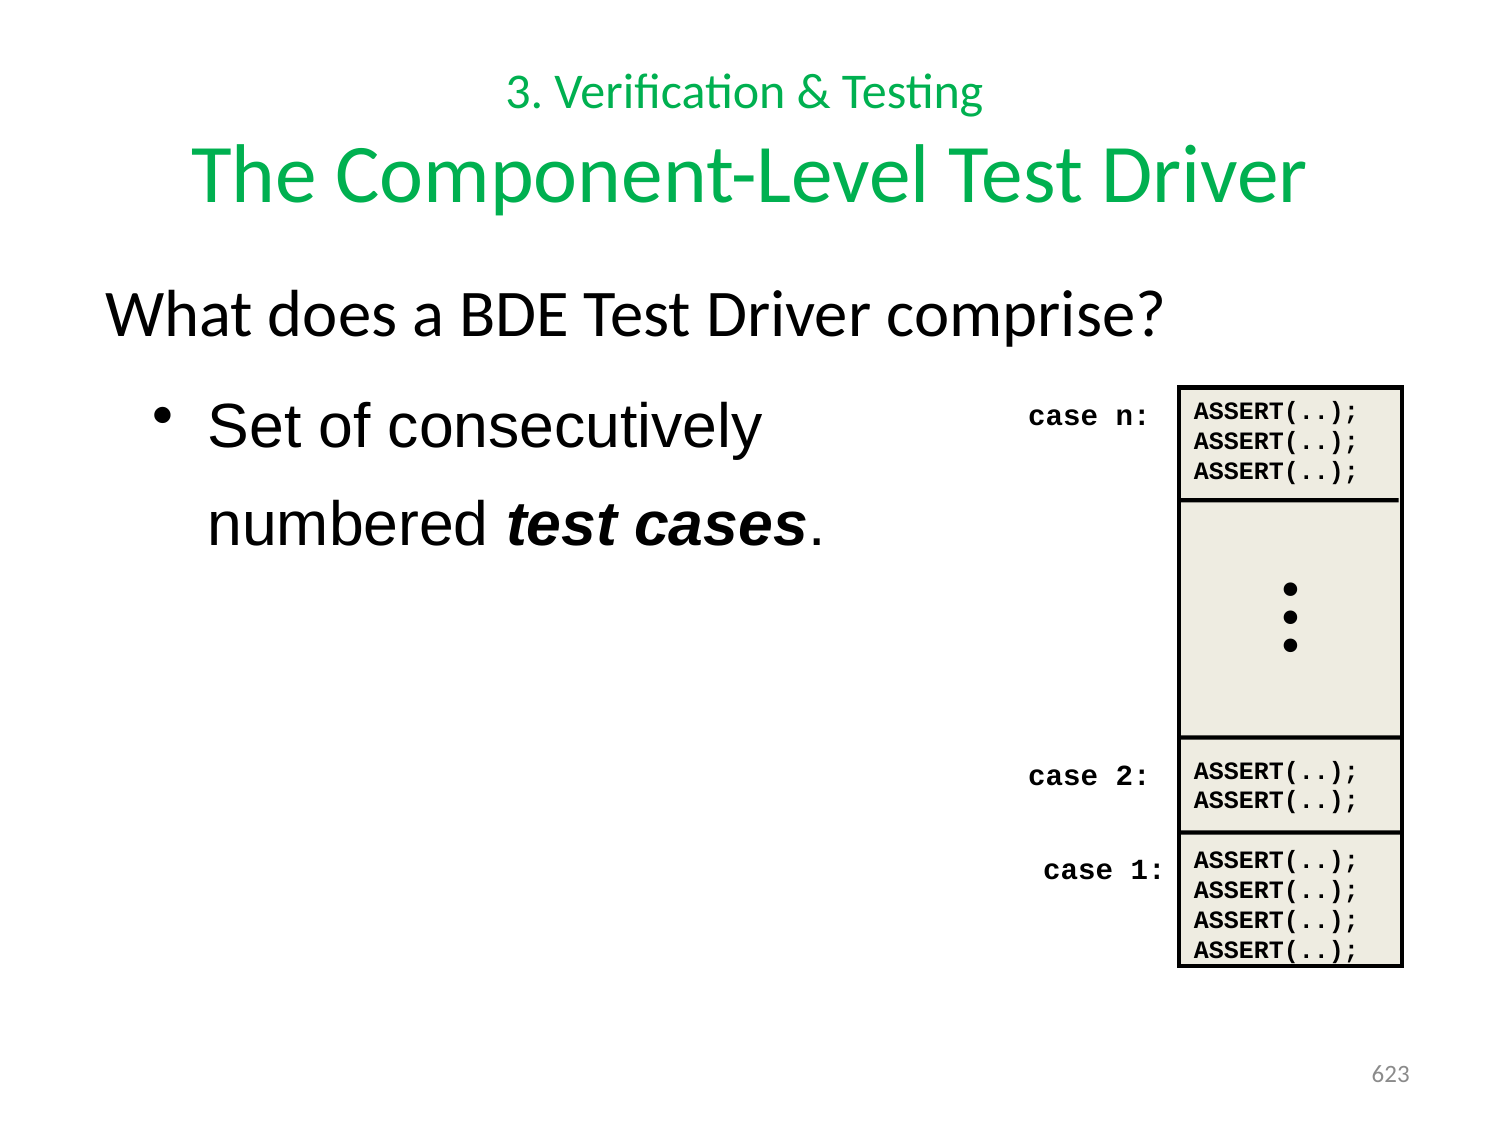

# 3. Verification & Testing The Component-Level Test Driver
 What does a BDE Test Driver comprise?

Set of consecutively numbered test cases.
ASSERT(..); ASSERT(..); ASSERT(..);

ASSERT(..); ASSERT(..);
ASSERT(..);
ASSERT(..); ASSERT(..); ASSERT(..);

…

case n:

case 2:

case 1:
623